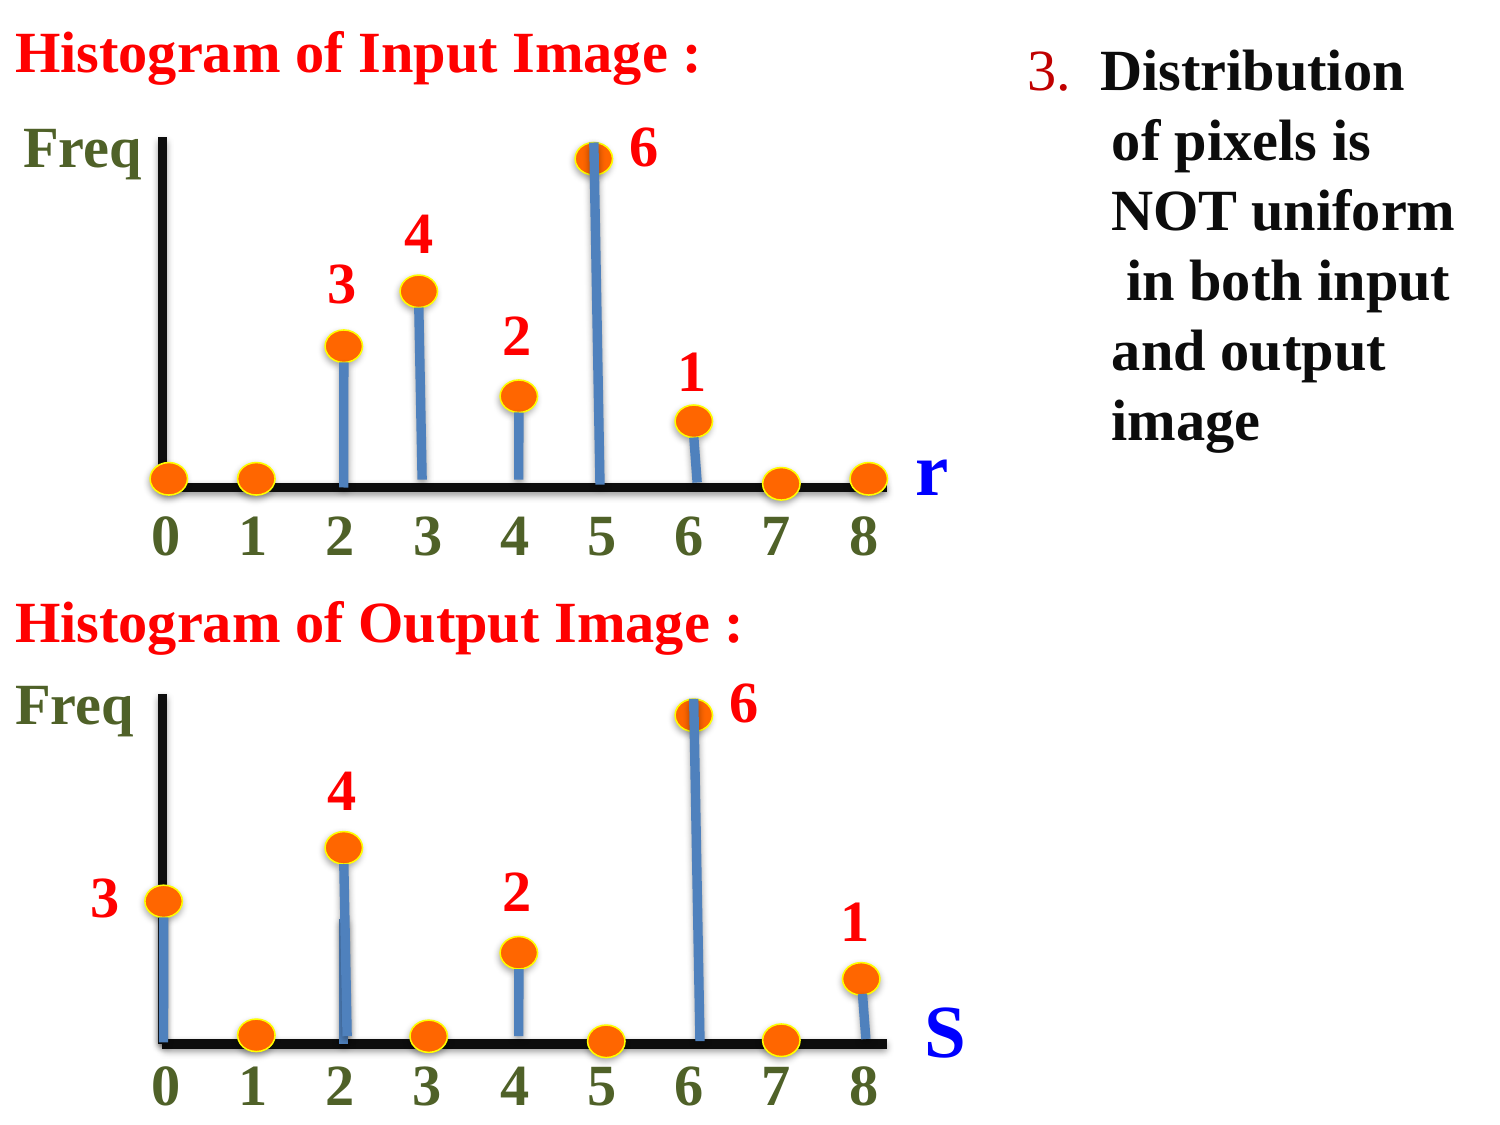

Histogram of Input Image :
3.  Distribution of pixels is NOT uniform  in both input and output image
6
Freq

4
3

2
1

r

0    1    2    3    4    5    6    7    8
Histogram of Output Image :
6
Freq

4

2
3
1

S

0    1    2    3    4    5    6    7    8